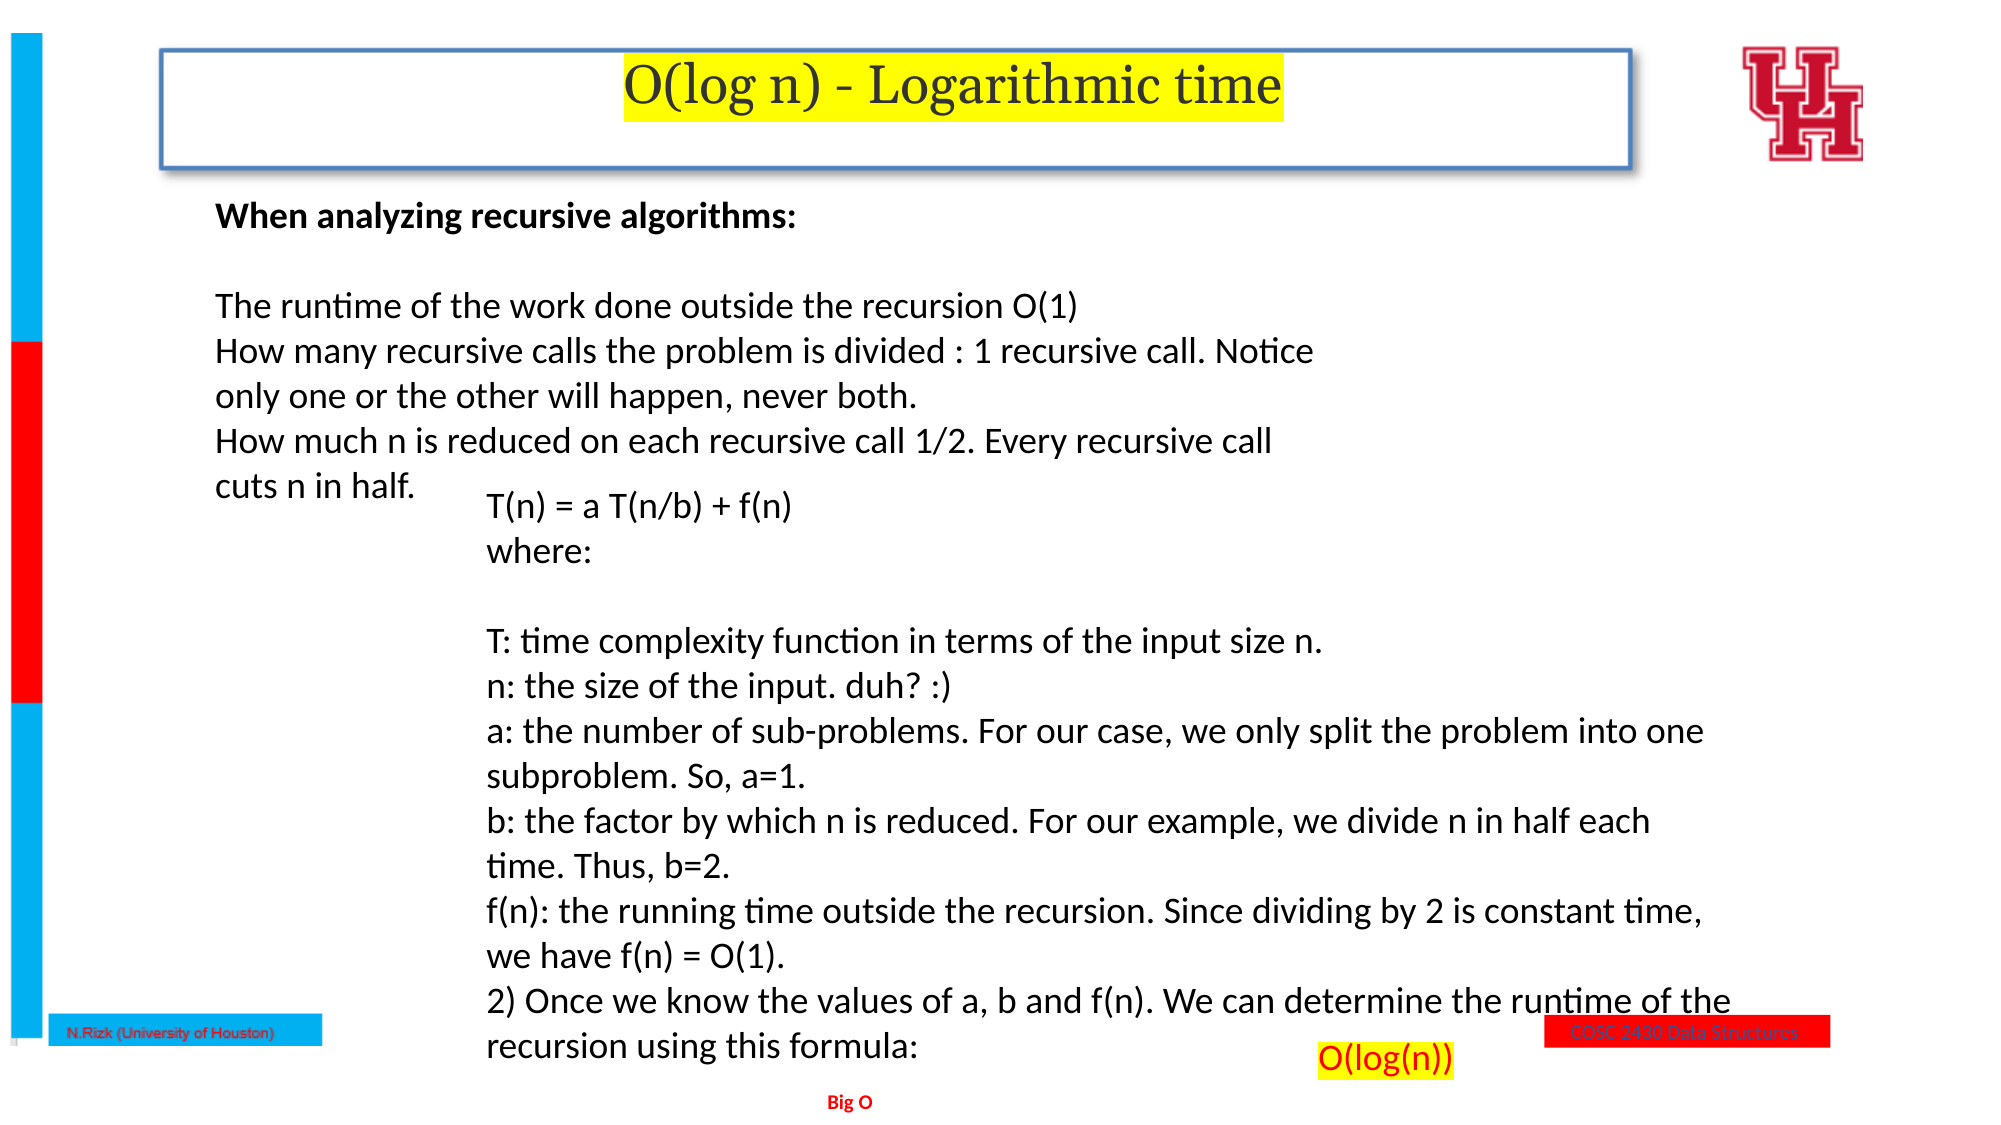

O(log n) - Logarithmic time
When analyzing recursive algorithms:

The runtime of the work done outside the recursion O(1)
How many recursive calls the problem is divided : 1 recursive call. Notice only one or the other will happen, never both.
How much n is reduced on each recursive call 1/2. Every recursive call cuts n in half.
T(n) = a T(n/b) + f(n)
where:

T: time complexity function in terms of the input size n.
n: the size of the input. duh? :)
a: the number of sub-problems. For our case, we only split the problem into one subproblem. So, a=1.
b: the factor by which n is reduced. For our example, we divide n in half each time. Thus, b=2.
f(n): the running time outside the recursion. Since dividing by 2 is constant time, we have f(n) = O(1).
2) Once we know the values of a, b and f(n). We can determine the runtime of the recursion using this formula:
O(log(n))